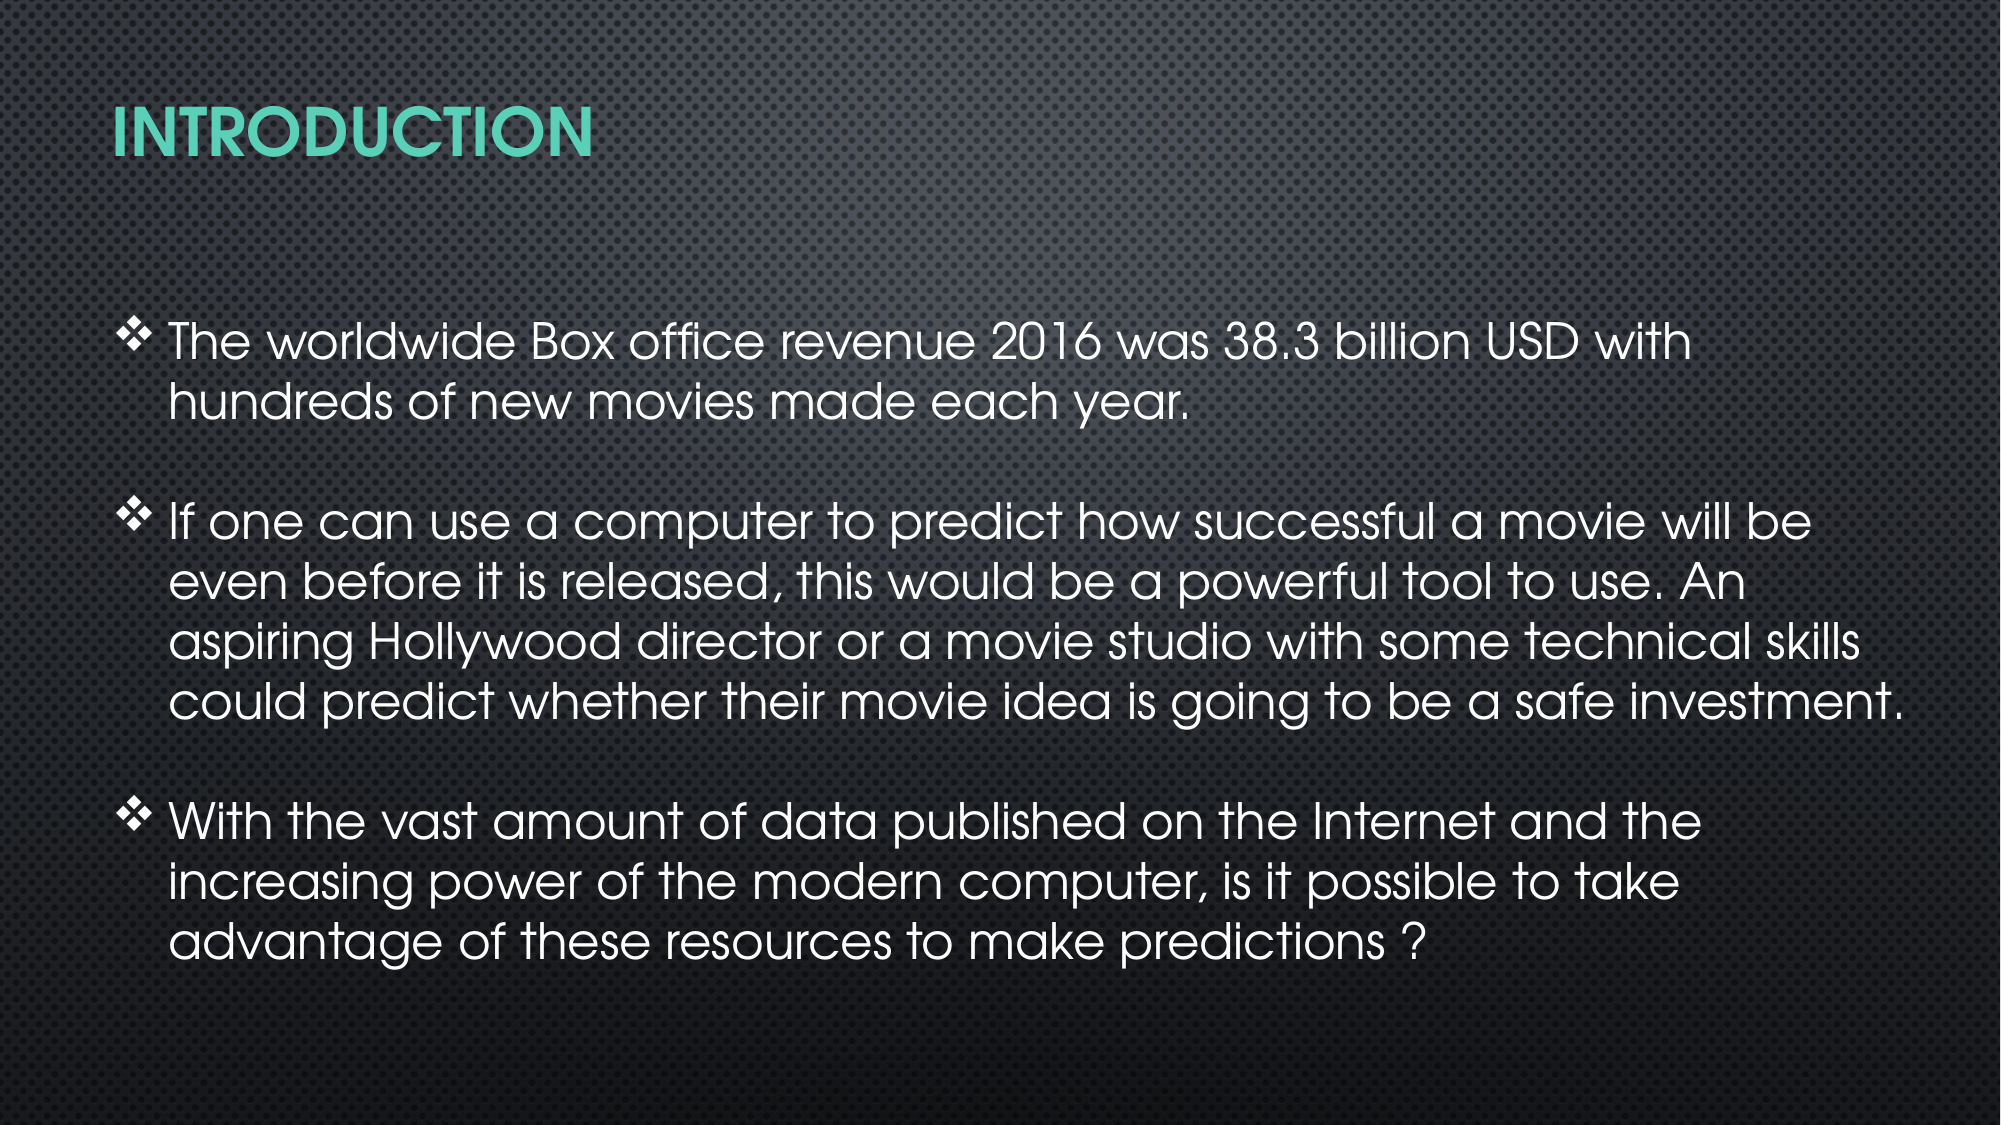

INTRODUCTION

The worldwide Box ofﬁce revenue 2016 was 38.3 billion USD with hundreds of new movies made each year.

If one can use a computer to predict how successful a movie will be even before it is released, this would be a powerful tool to use. An aspiring Hollywood director or a movie studio with some technical skills could predict whether their movie idea is going to be a safe investment.

With the vast amount of data published on the Internet and the increasing power of the modern computer, is it possible to take advantage of these resources to make predictions ?